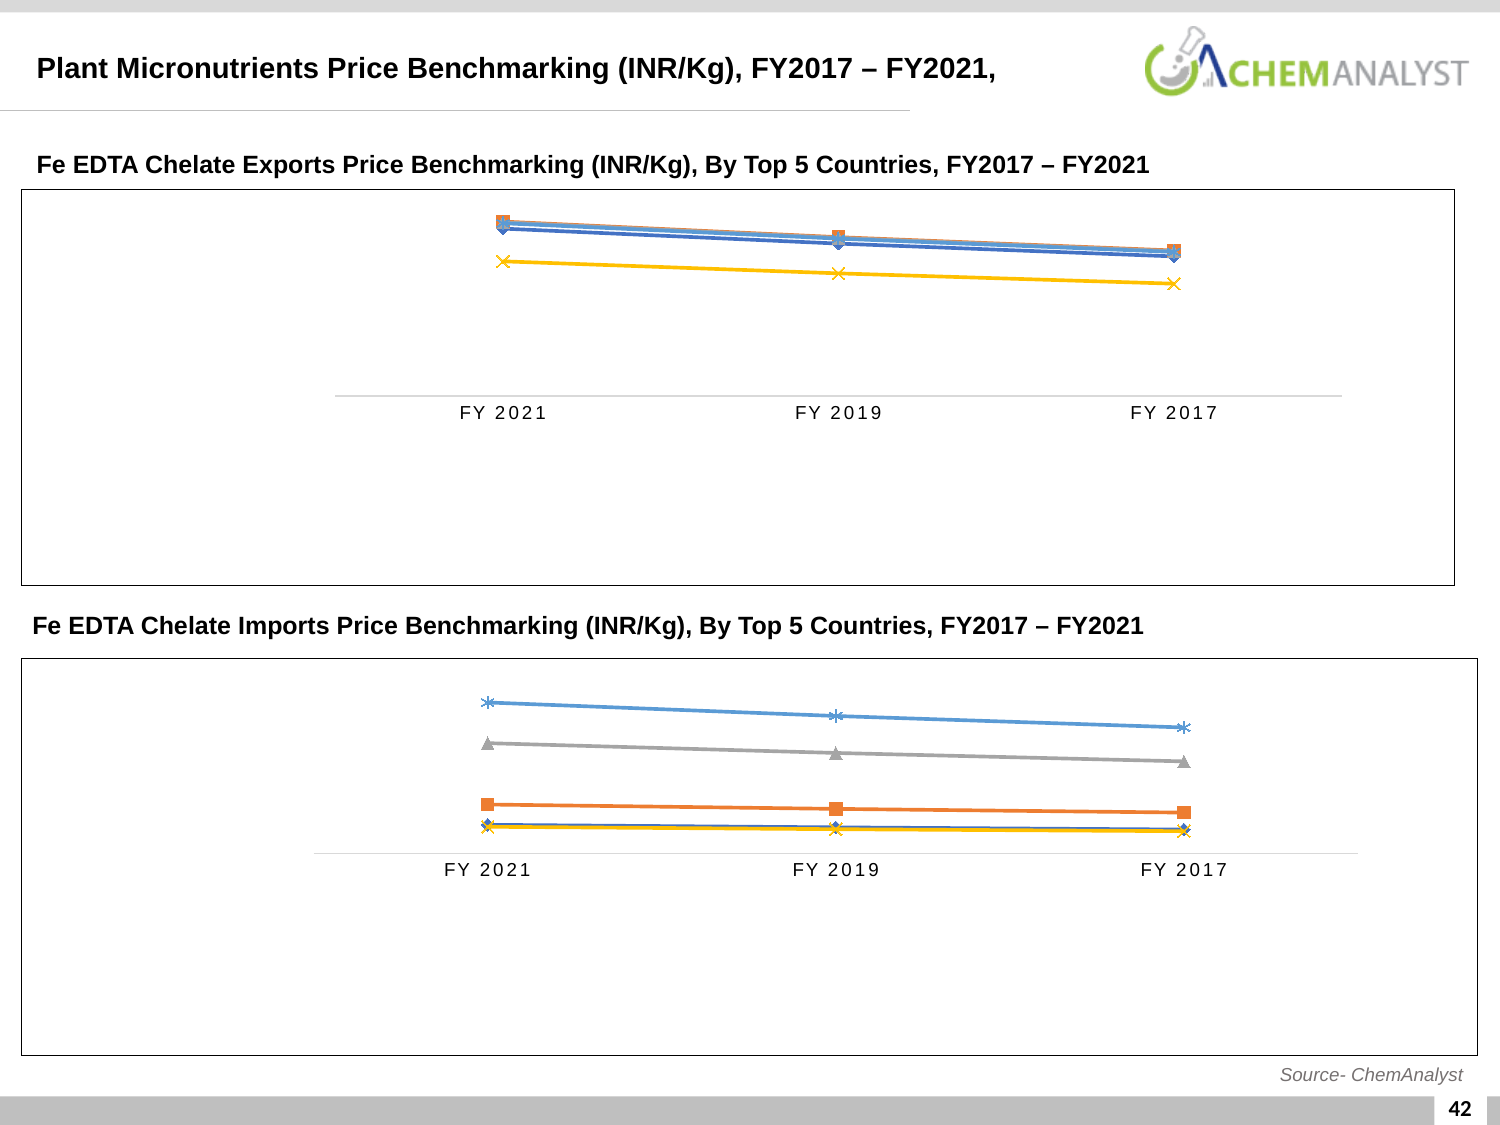

Plant Micronutrients Price Benchmarking (INR/Kg), FY2017 – FY2021,
Fe EDTA Chelate Exports Price Benchmarking (INR/Kg), By Top 5 Countries, FY2017 – FY2021

### Chart

| Category | USA | Brazil | Argentina | Australia | Thailand |
|---|---|---|---|---|---|
| FY 2021 | 54.49184914918378 | 56.78620836706007 | 56.55259485064867 | 43.866799109261024 | 56.25517828273476 |
| FY 2019 | 49.62572702016167 | 51.7151999598816 | 51.50244813048574 | 39.94949394880401 | 51.23159086208655 |
| FY 2017 | 45.45716595046808 | 47.37112316325154 | 47.17624248752493 | 36.59373645710447 | 46.92813722967127 |
Fe EDTA Chelate Imports Price Benchmarking (INR/Kg), By Top 5 Countries, FY2017 – FY2021

### Chart

| Category | China | Israel | Japan | Italy | Germany |
|---|---|---|---|---|---|
| FY 2021 | 367.2149096701794 | 628.0882897685435 | 1417.3065429313353 | 341.63943574639586 | 1939.7741416371455 |
| FY 2019 | 334.4226182366324 | 572.0000054922126 | 1290.741068647567 | 311.1310341342427 | 1766.552310788948 |
| FY 2017 | 306.33111830475525 | 523.9520050308668 | 1182.3188188811714 | 284.99602726696634 | 1618.1619166826763 |
Source- ChemAnalyst